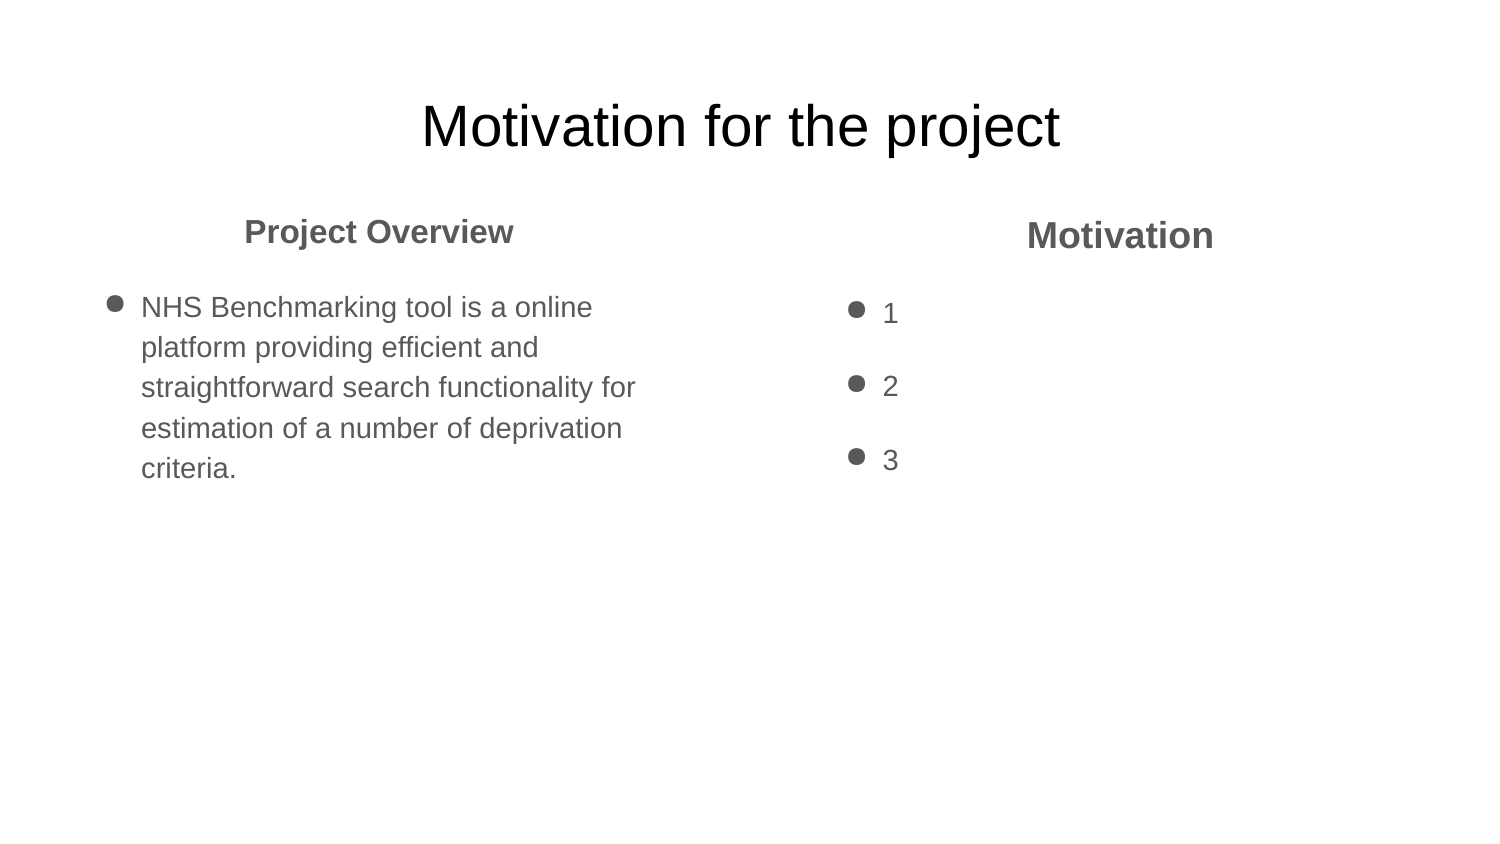

# Motivation for the project
Project Overview
NHS Benchmarking tool is a online platform providing efficient and straightforward search functionality for estimation of a number of deprivation criteria.
Motivation
1
2
3